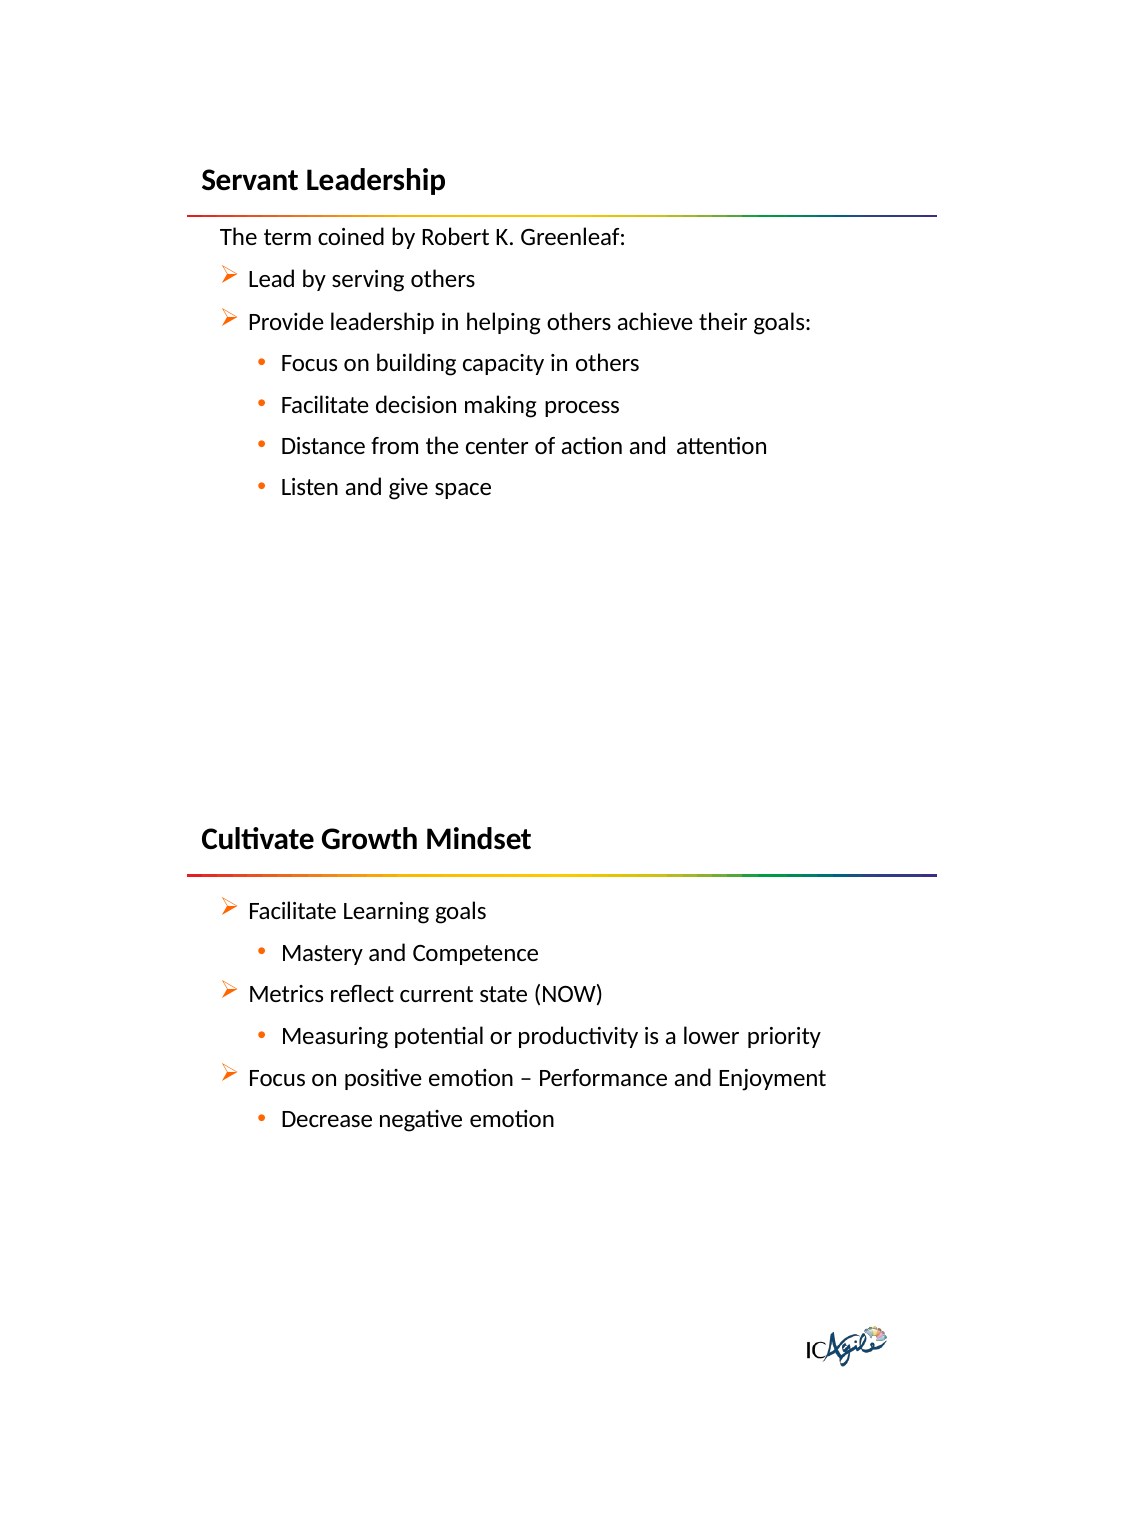

Servant Leadership
The term coined by Robert K. Greenleaf:
Lead by serving others
Provide leadership in helping others achieve their goals:
Focus on building capacity in others
Facilitate decision making process
Distance from the center of action and attention
Listen and give space

Cultivate Growth Mindset

Facilitate Learning goals
Mastery and Competence
Metrics reflect current state (NOW)
Measuring potential or productivity is a lower priority
Focus on positive emotion – Performance and Enjoyment
Decrease negative emotion